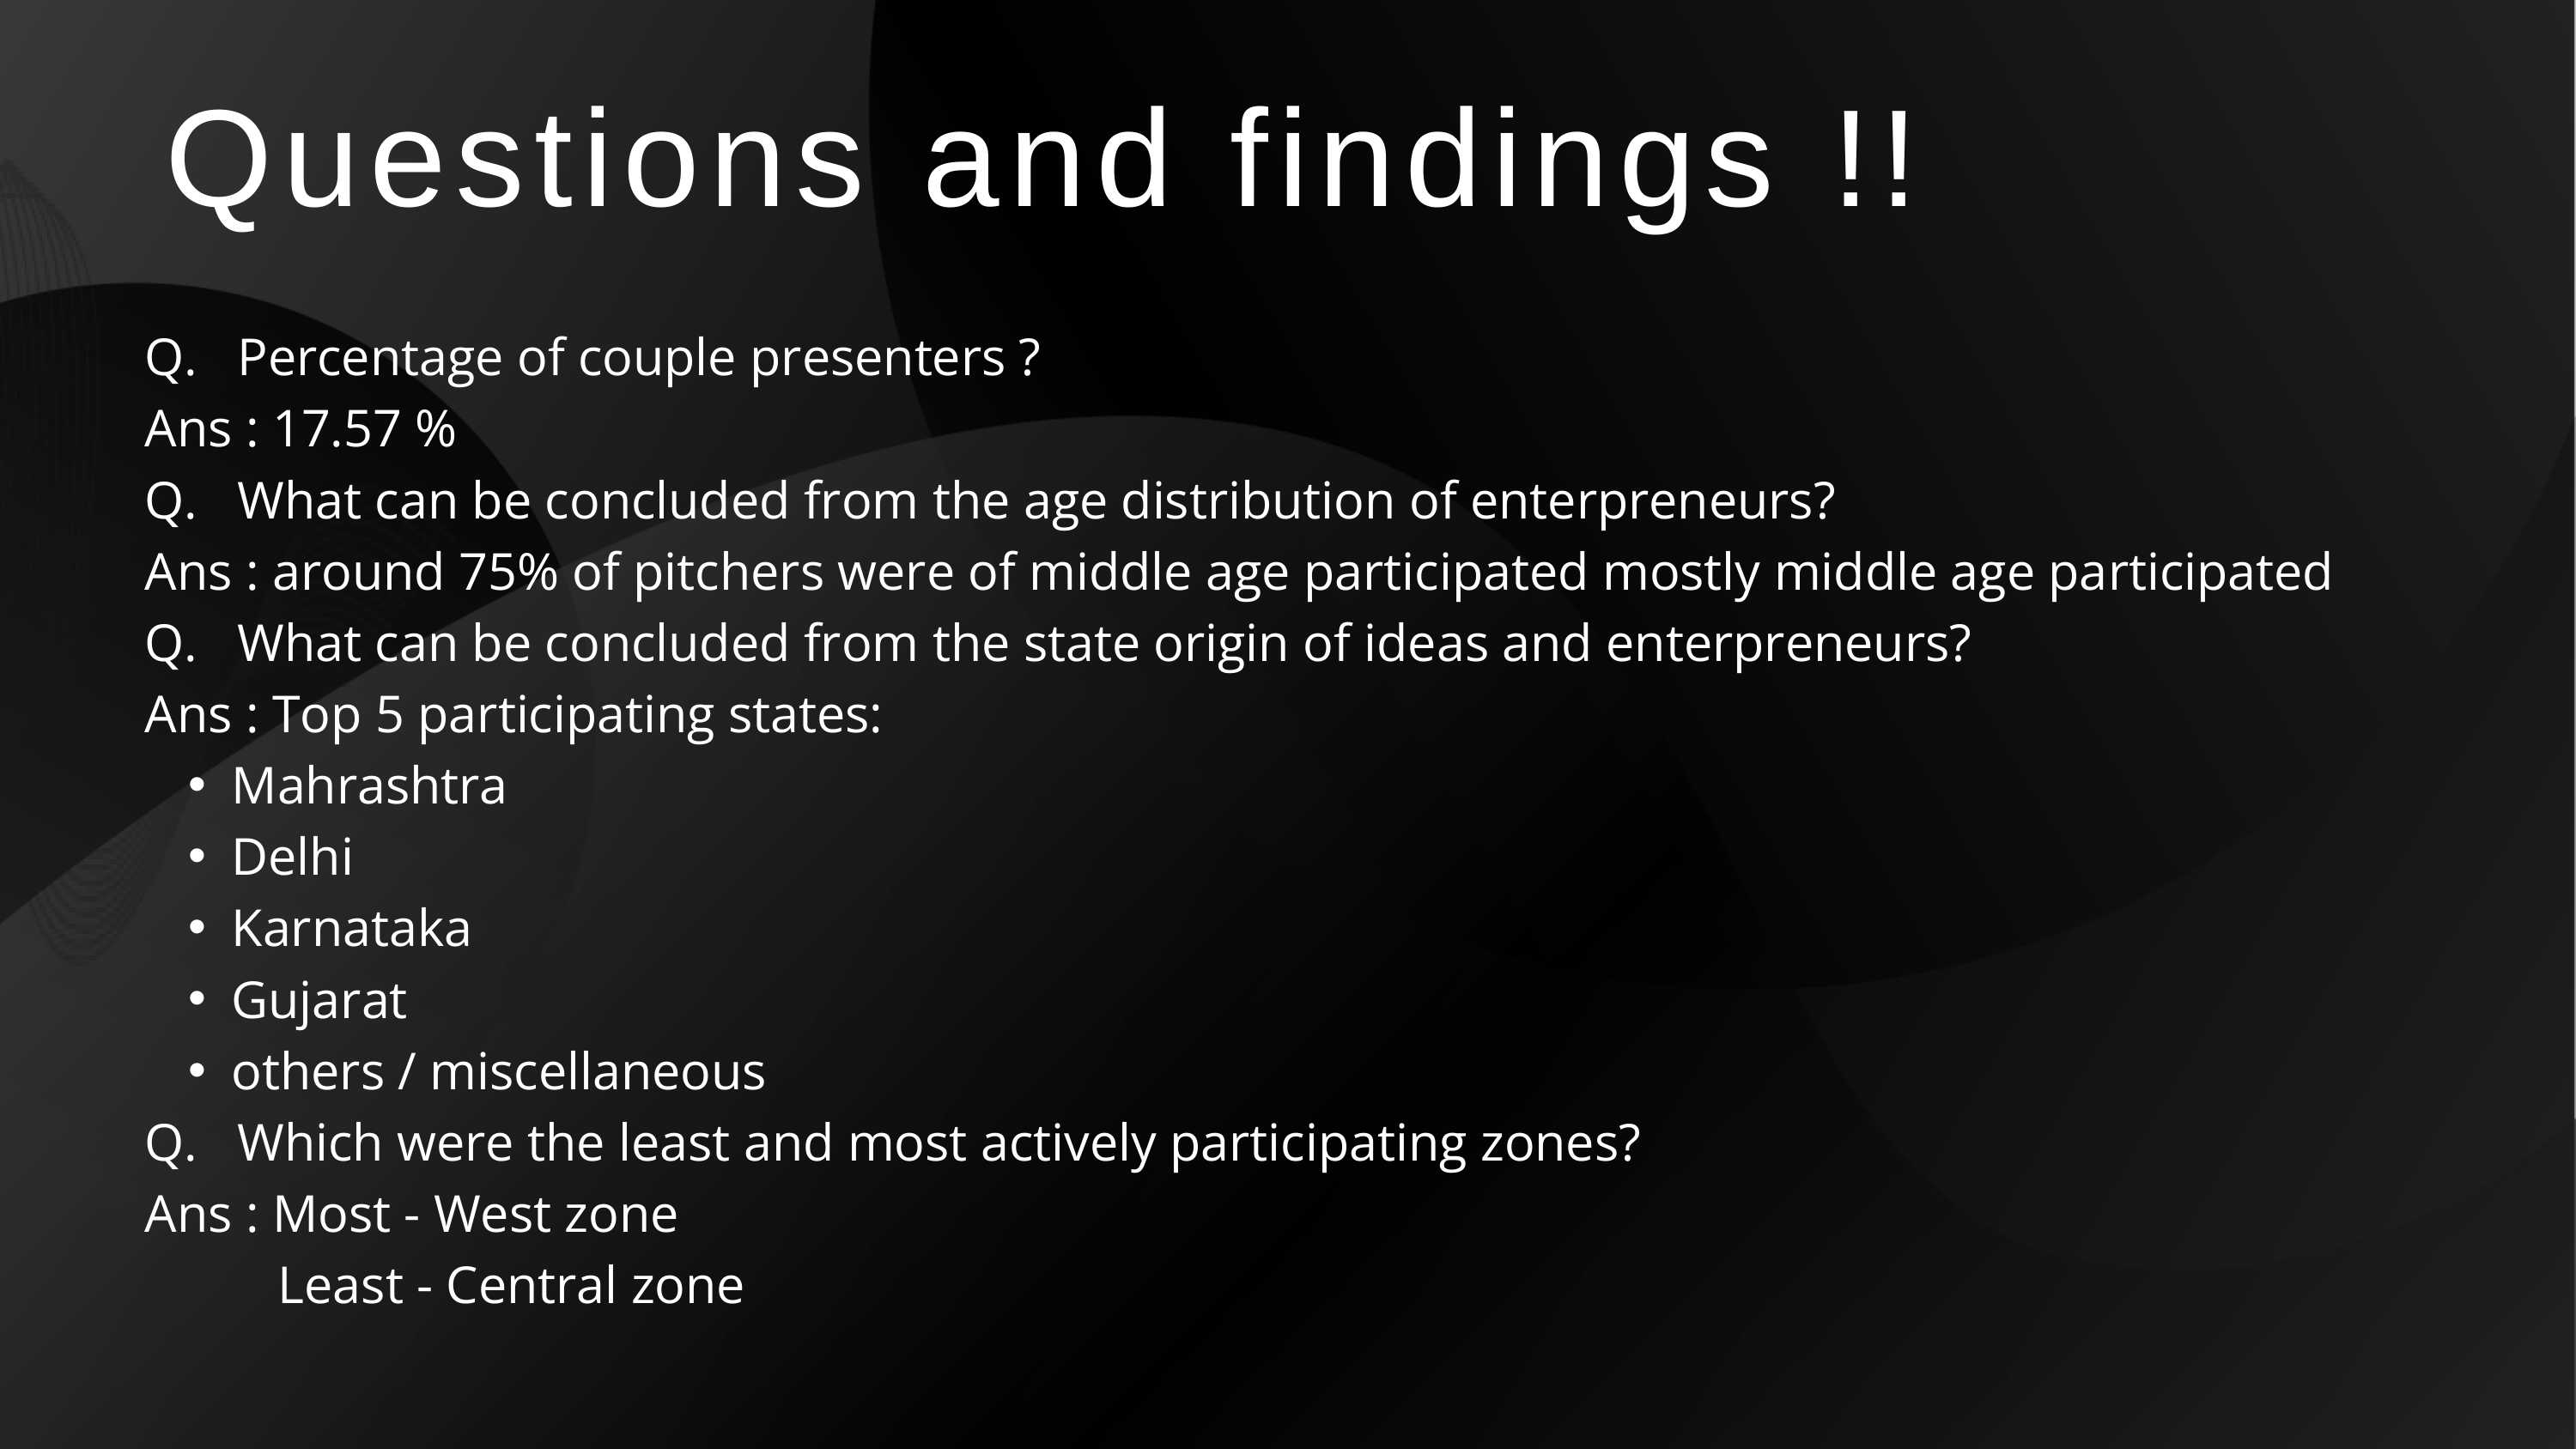

Questions and findings !!
Q.   Percentage of couple presenters ?
Ans : 17.57 %
Q.   What can be concluded from the age distribution of enterpreneurs?
Ans : around 75% of pitchers were of middle age participated mostly middle age participated
Q.   What can be concluded from the state origin of ideas and enterpreneurs?
Ans : Top 5 participating states:
Mahrashtra
Delhi
Karnataka
Gujarat
others / miscellaneous
Q.   Which were the least and most actively participating zones?
Ans : Most - West zone
          Least - Central zone